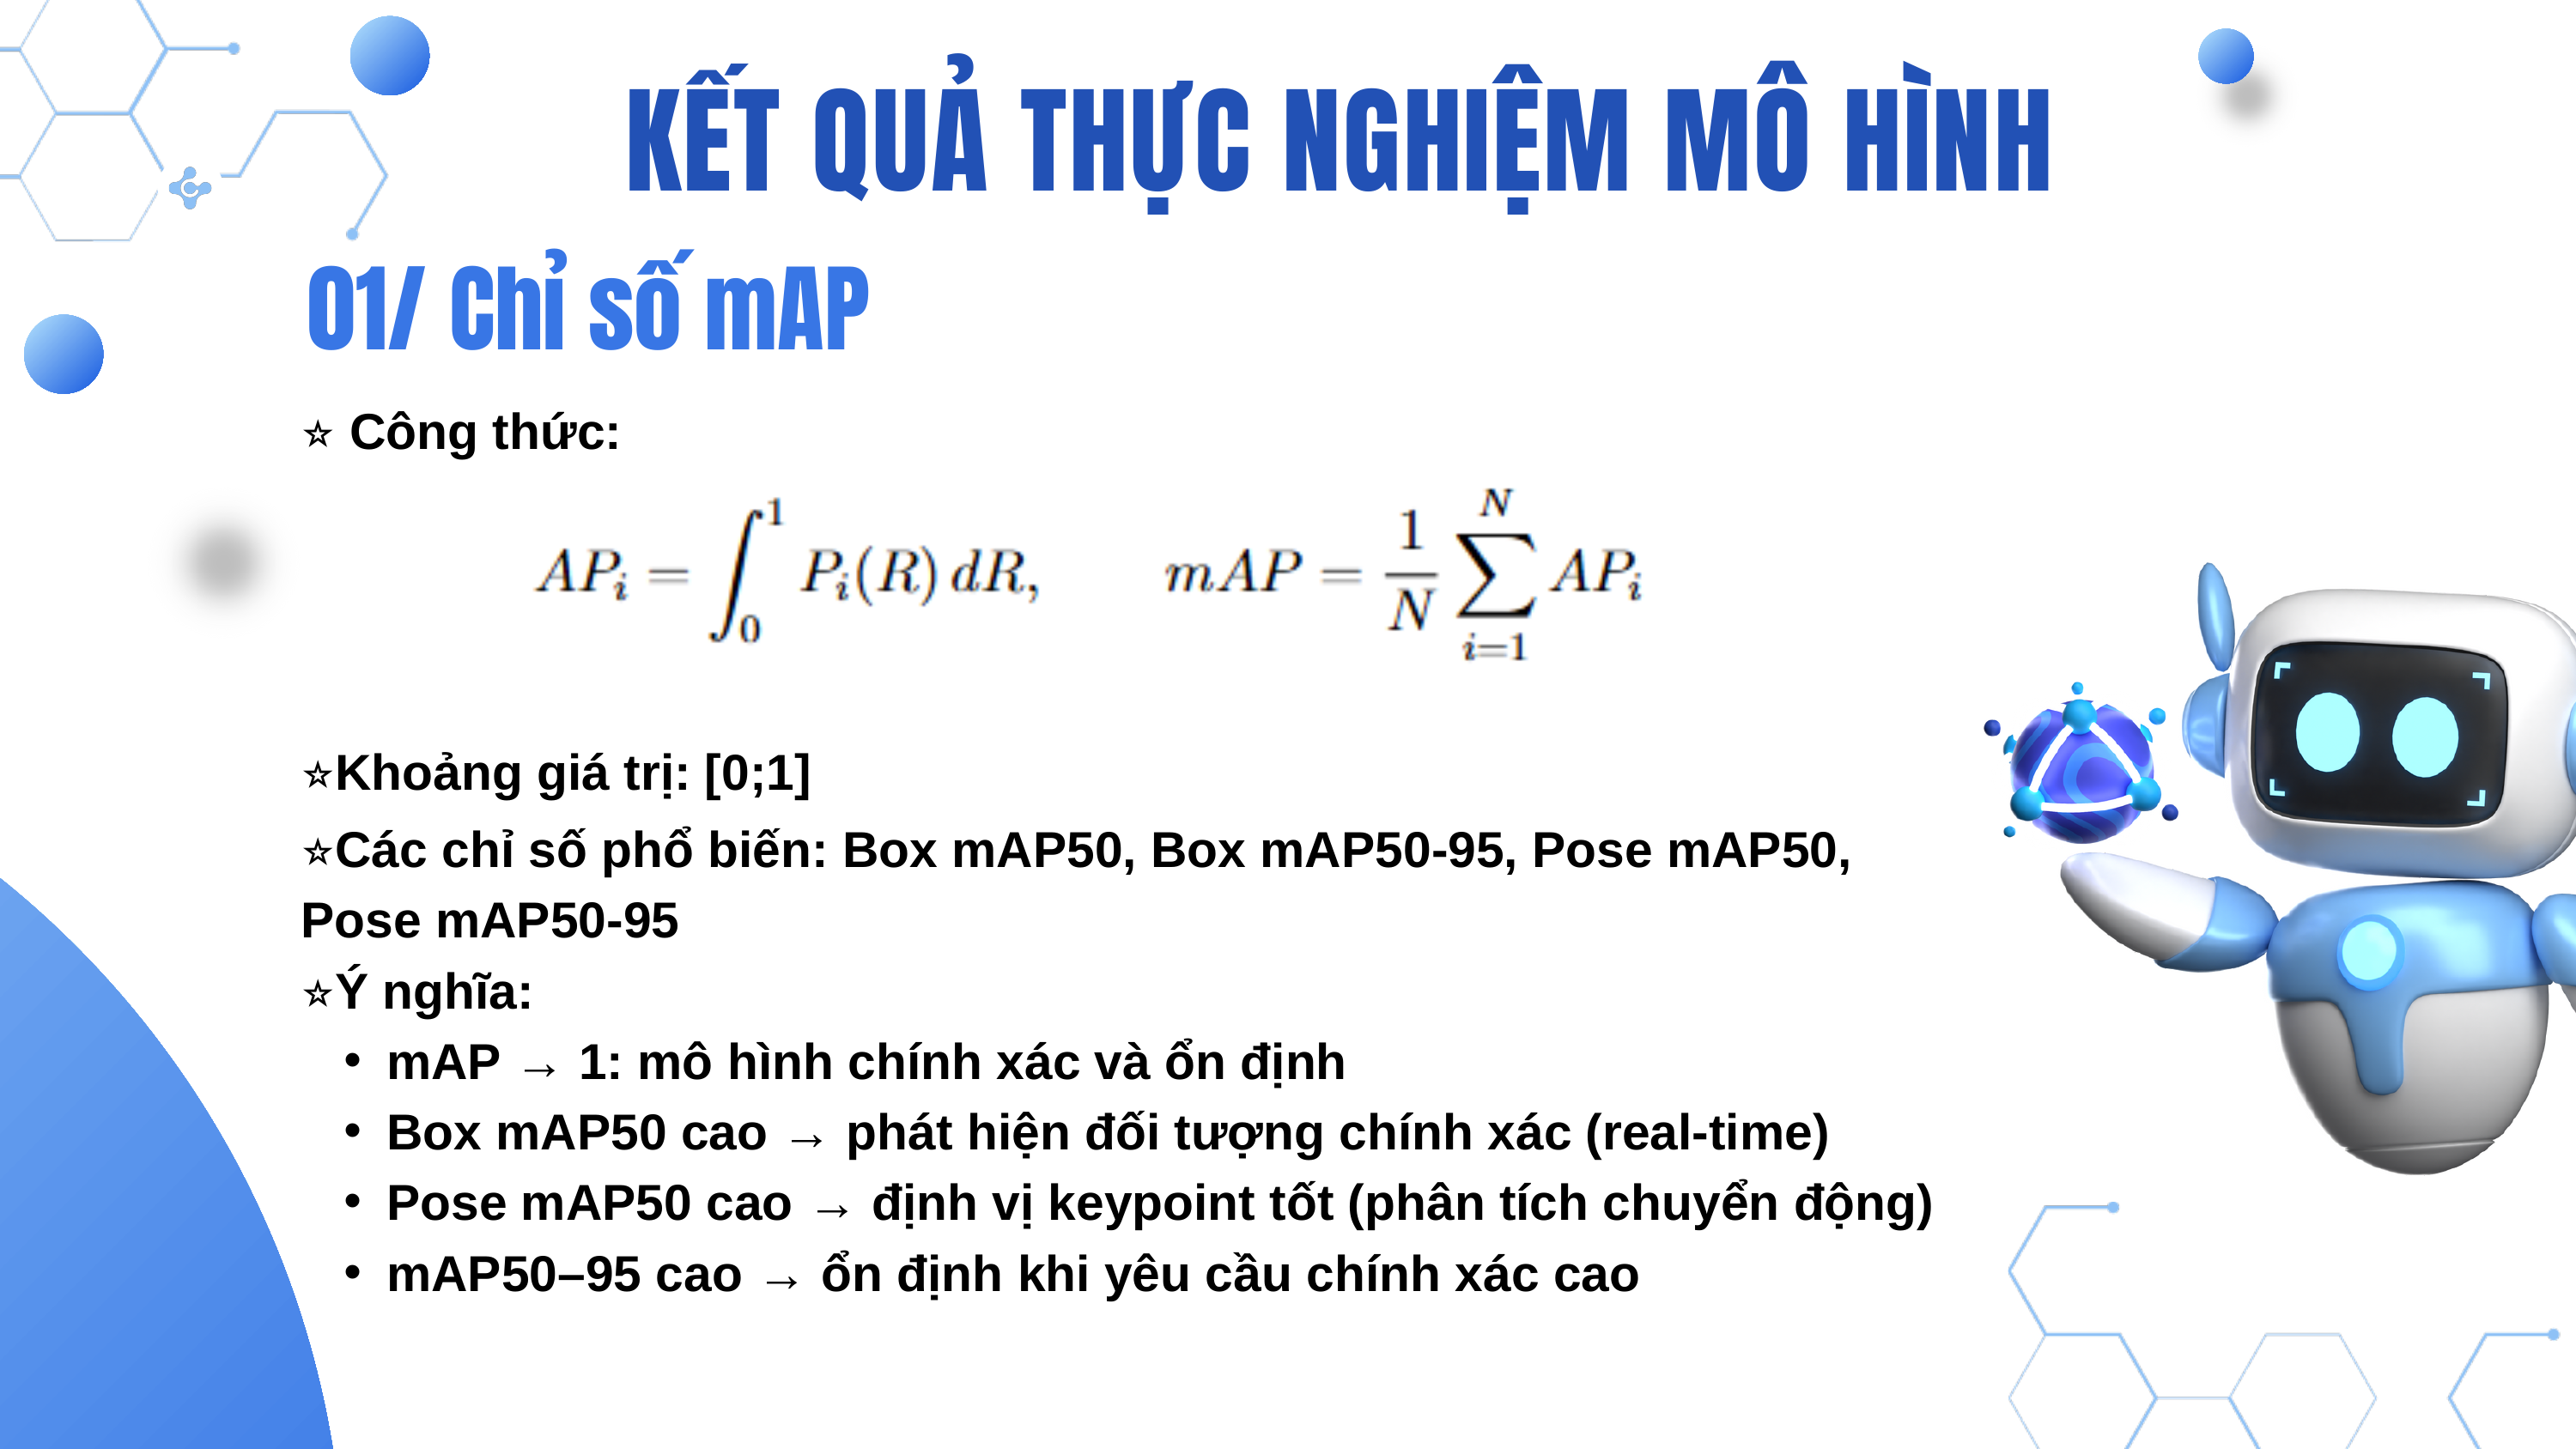

KẾT QUẢ THỰC NGHIỆM MÔ HÌNH

01/ Chỉ số mAP

⭐ Công thức:

⭐Khoảng giá trị: [0;1]

⭐Các chỉ số phổ biến: Box mAP50, Box mAP50-95, Pose mAP50, Pose mAP50-95
⭐Ý nghĩa:
mAP → 1: mô hình chính xác và ổn định
Box mAP50 cao → phát hiện đối tượng chính xác (real-time)
Pose mAP50 cao → định vị keypoint tốt (phân tích chuyển động)
mAP50–95 cao → ổn định khi yêu cầu chính xác cao